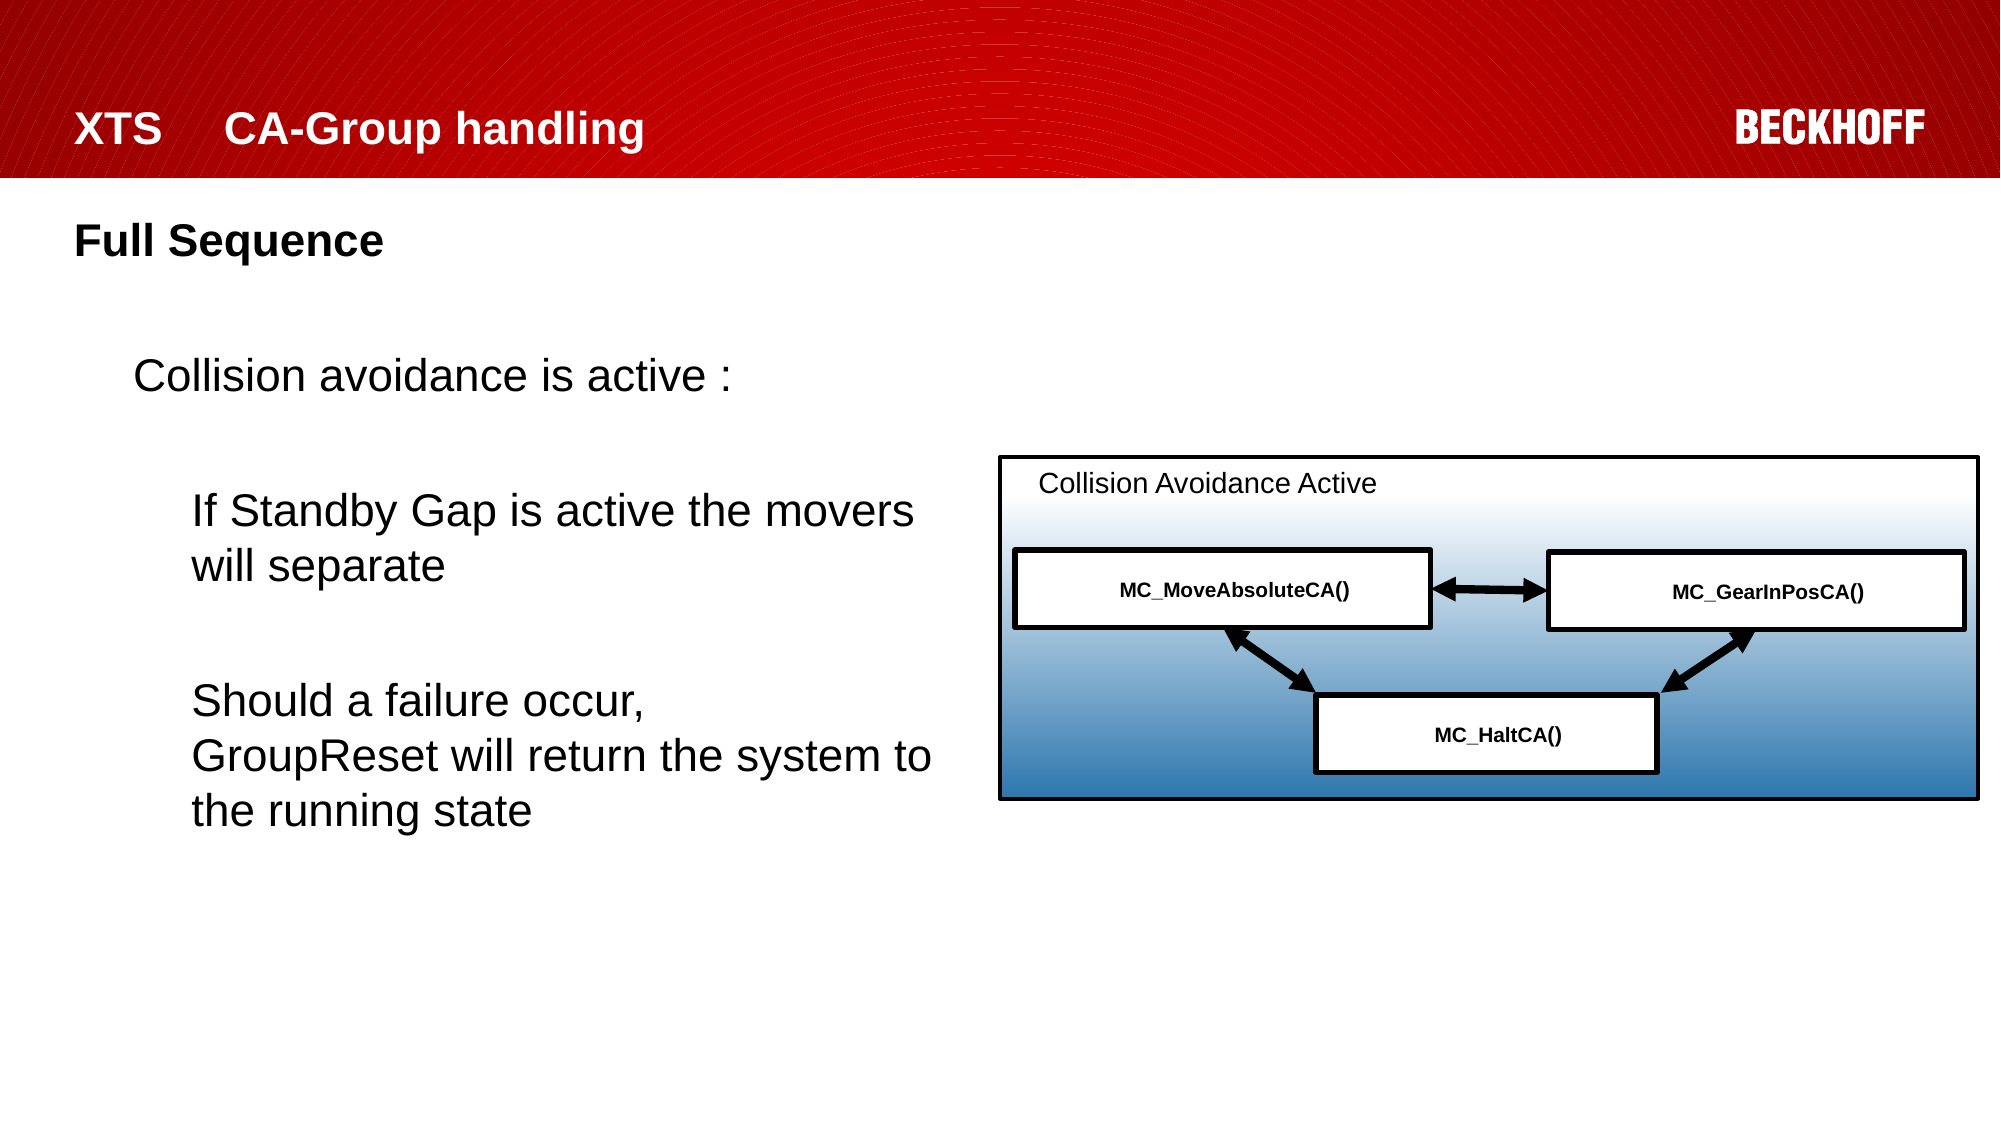

# XTS 	CA-Group handling
Full Sequence

Collision avoidance is active :

If Standby Gap is active the movers will separate

Should a failure occur,
GroupReset will return the system to the running state

Collision Avoidance Active
MC_MoveAbsoluteCA()
MC_GearInPosCA()
MC_HaltCA()